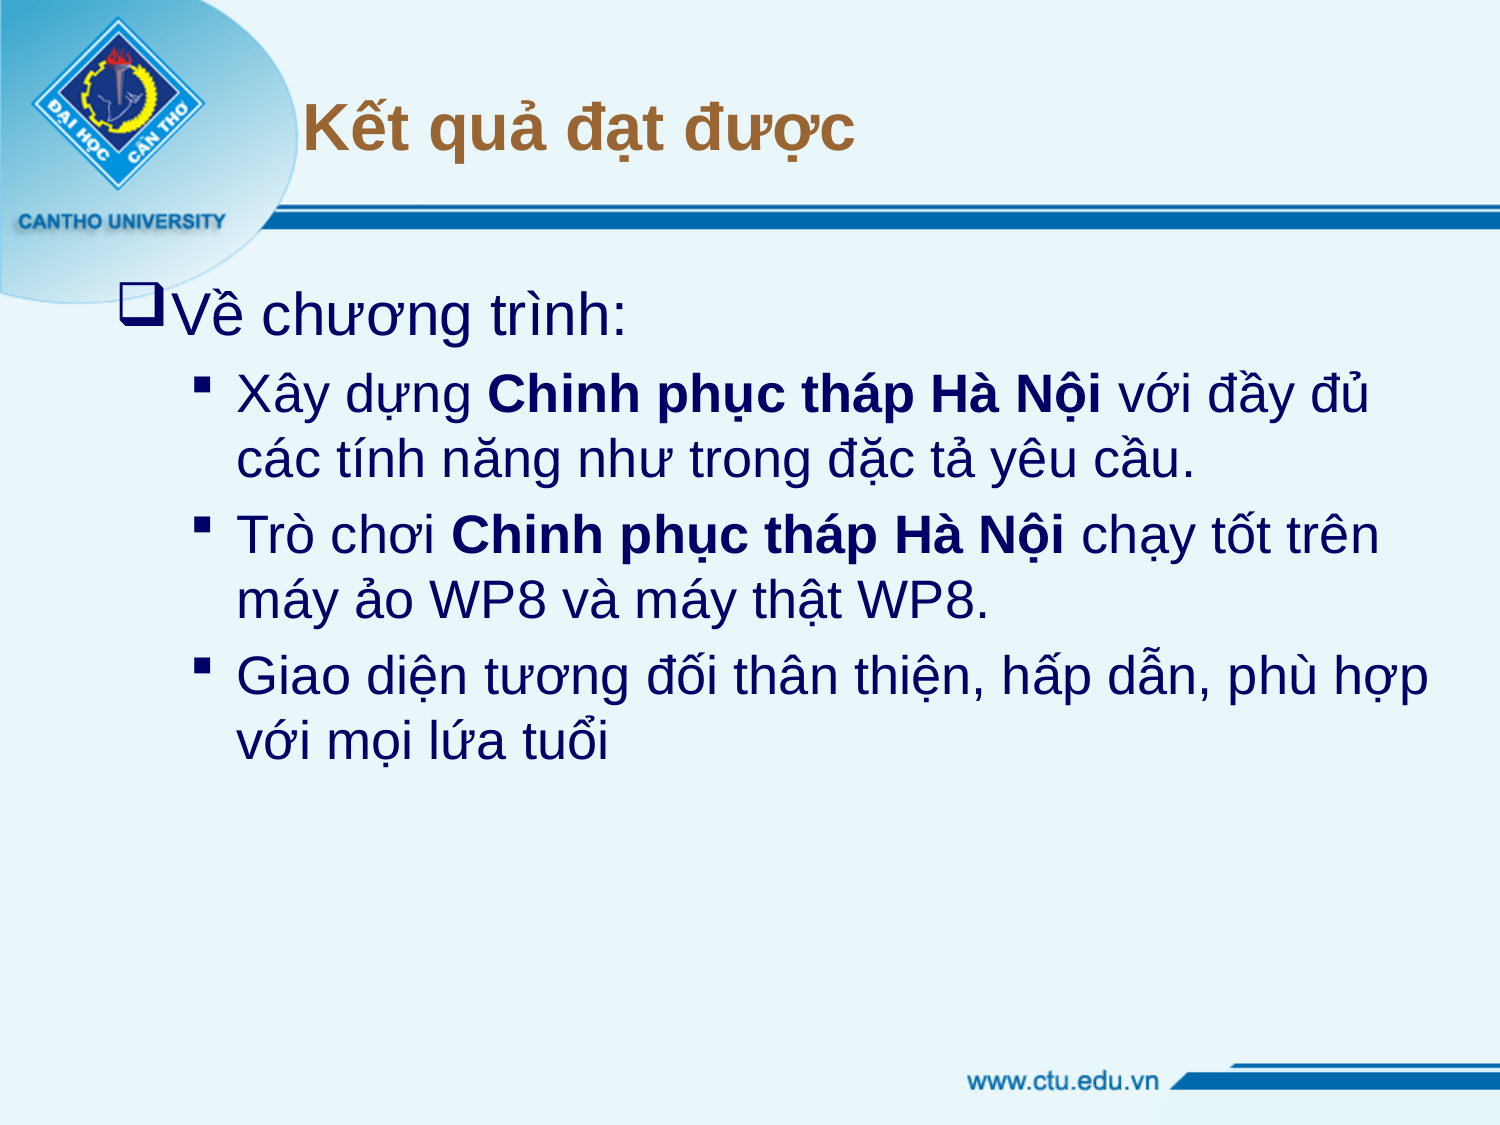

# Kết quả đạt được
Về chương trình:
Xây dựng Chinh phục tháp Hà Nội với đầy đủ các tính năng như trong đặc tả yêu cầu.
Trò chơi Chinh phục tháp Hà Nội chạy tốt trên máy ảo WP8 và máy thật WP8.
Giao diện tương đối thân thiện, hấp dẫn, phù hợp với mọi lứa tuổi